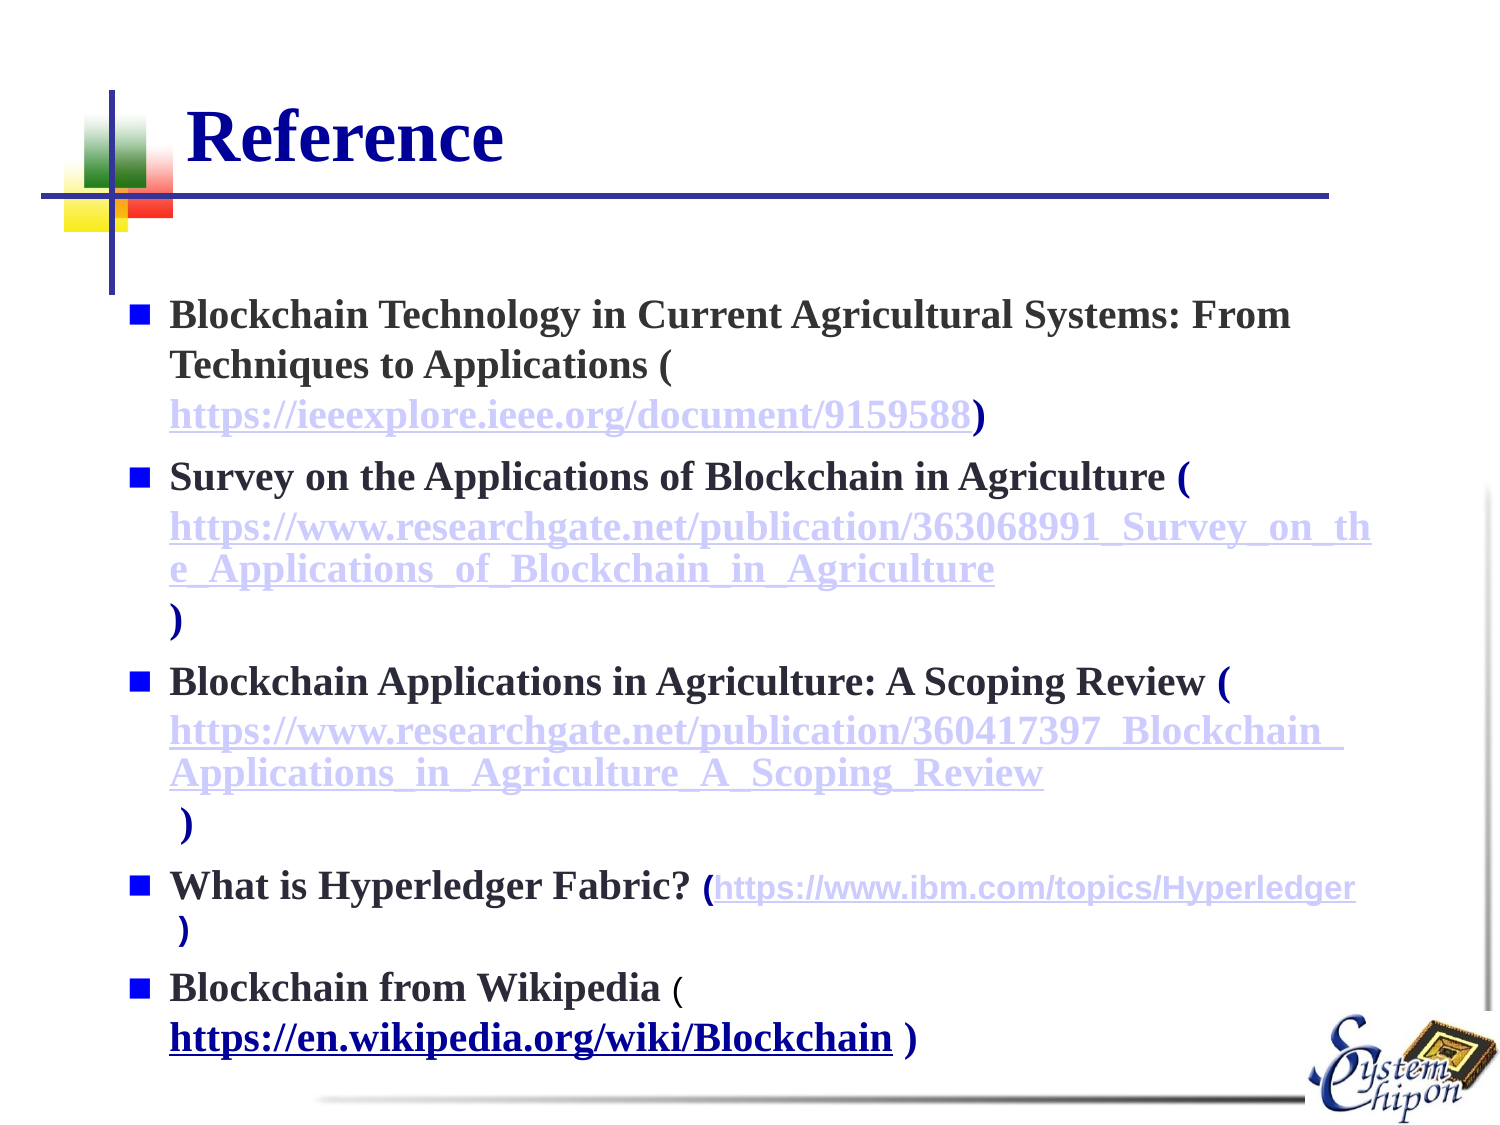

# Reference
Blockchain Technology in Current Agricultural Systems: From Techniques to Applications (https://ieeexplore.ieee.org/document/9159588)
Survey on the Applications of Blockchain in Agriculture (https://www.researchgate.net/publication/363068991_Survey_on_the_Applications_of_Blockchain_in_Agriculture)
Blockchain Applications in Agriculture: A Scoping Review (https://www.researchgate.net/publication/360417397_Blockchain_Applications_in_Agriculture_A_Scoping_Review )
What is Hyperledger Fabric? (https://www.ibm.com/topics/Hyperledger )
Blockchain from Wikipedia (https://en.wikipedia.org/wiki/Blockchain )